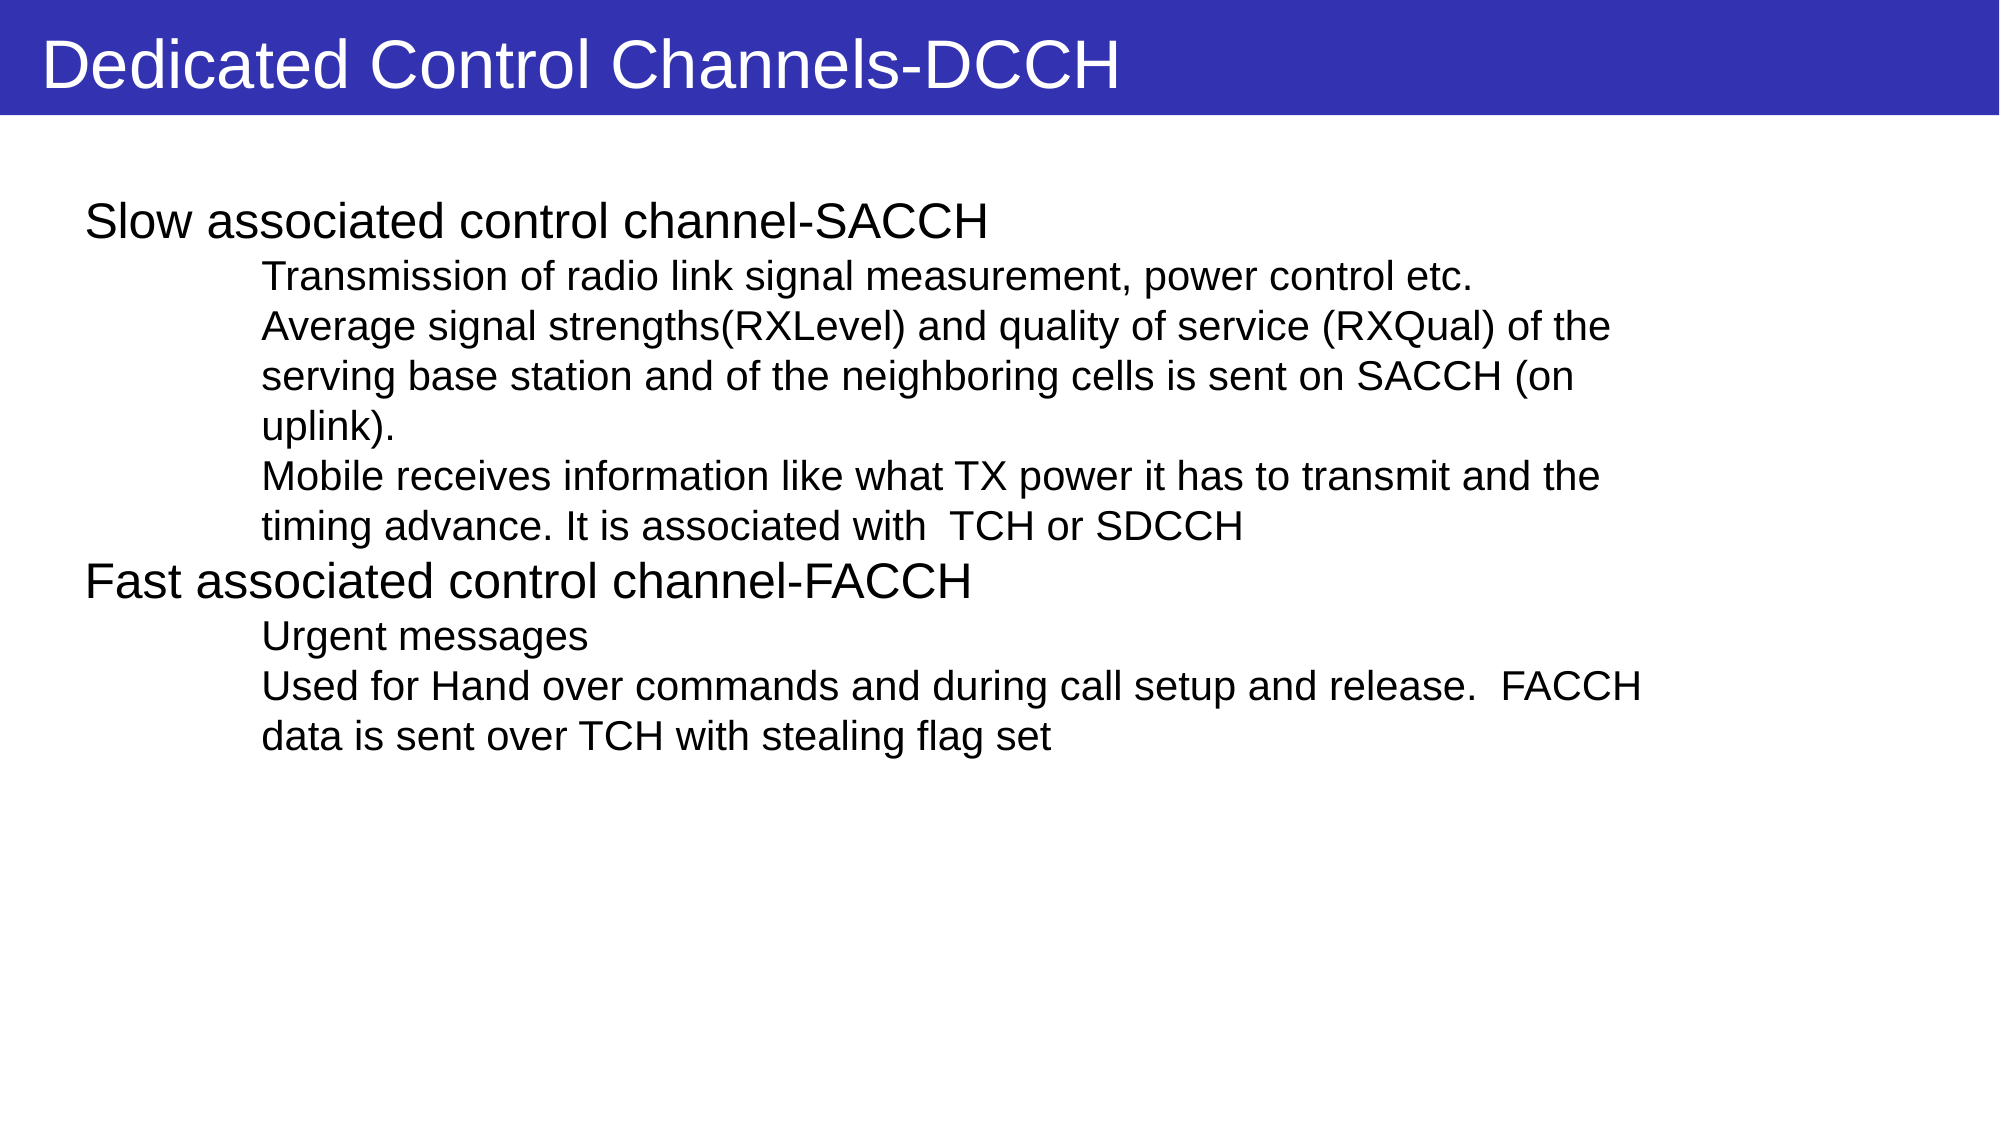

# Dedicated Control Channels-DCCH
Slow associated control channel-SACCH
Transmission of radio link signal measurement, power control etc.
Average signal strengths(RXLevel) and quality of service (RXQual) of the serving base station and of the neighboring cells is sent on SACCH (on uplink).
Mobile receives information like what TX power it has to transmit and the timing advance. It is associated with  TCH or SDCCH
Fast associated control channel-FACCH
Urgent messages
Used for Hand over commands and during call setup and release.  FACCH data is sent over TCH with stealing flag set